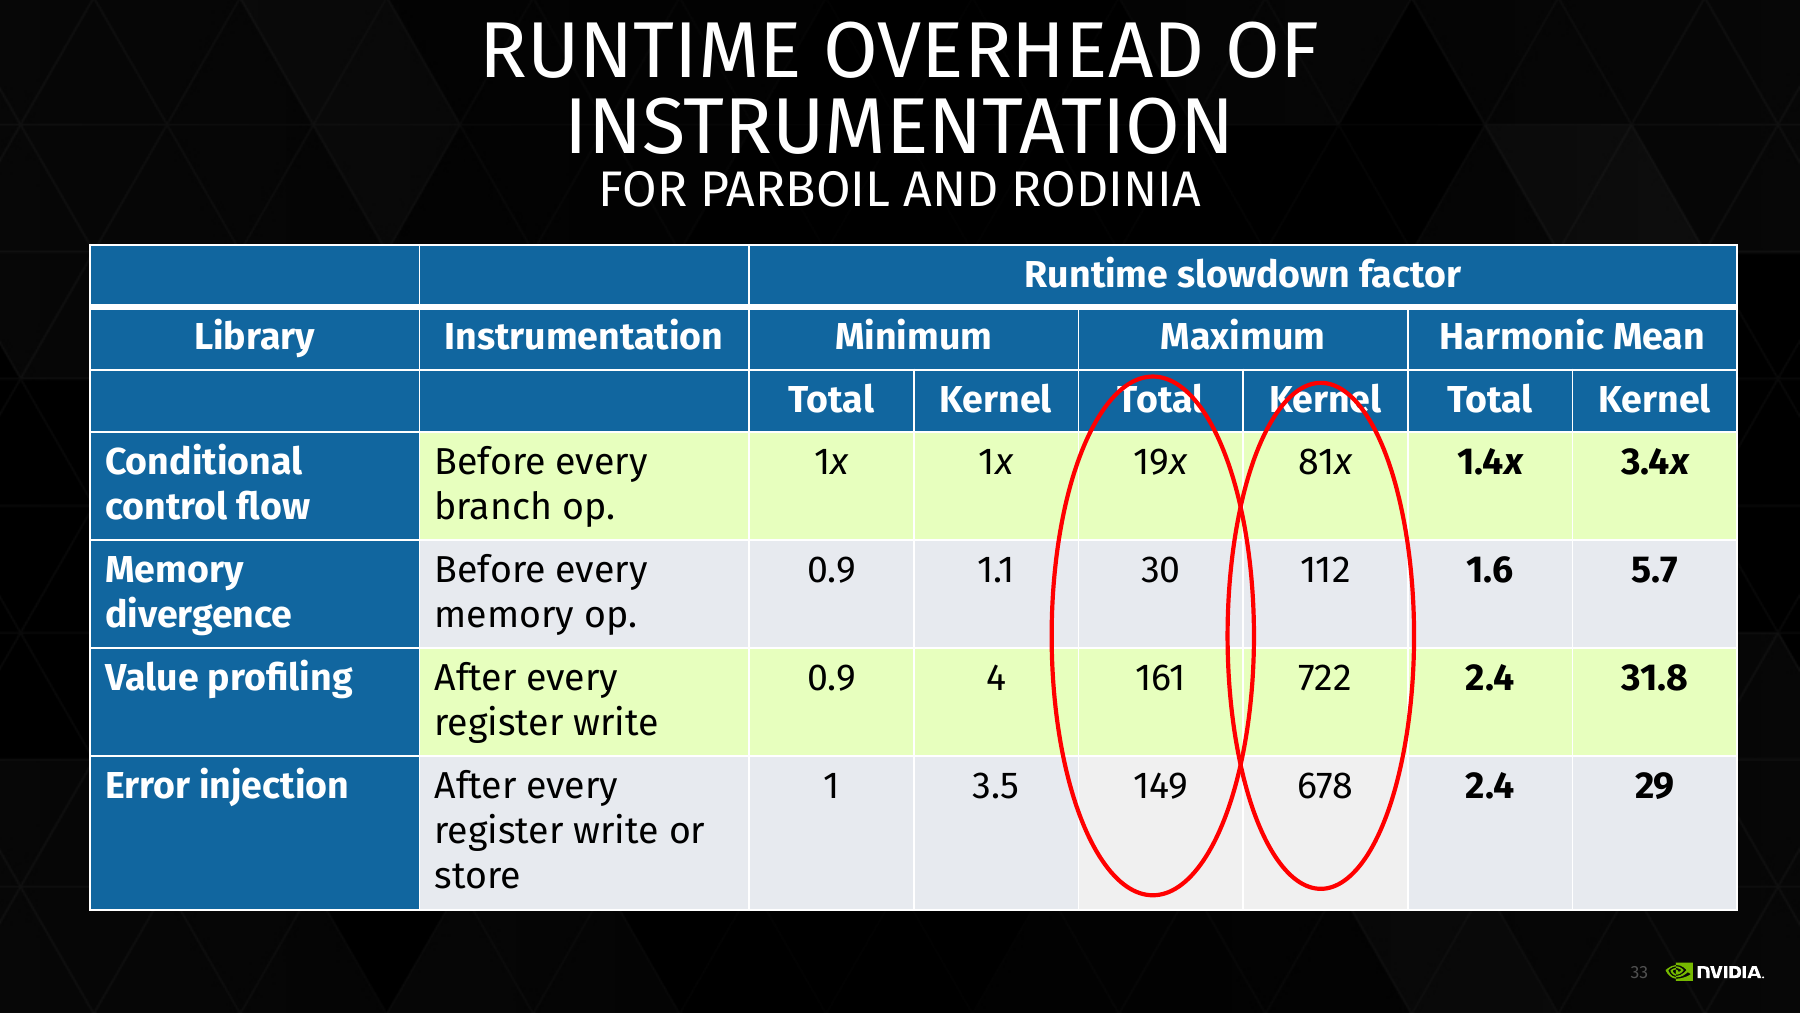

# Runtime overhead of instrumentation for Parboil and Rodinia
|  |  | Runtime slowdown factor |  |  |  |  |  |
| --- | --- | --- | --- | --- | --- | --- | --- |
| Library | Instrumentation | Minimum |  | Maximum |  | Harmonic Mean |  |
|  |  | Total | Kernel | Total | Kernel | Total | Kernel |
| Conditional control flow | Before every branch op. | 1x | 1x | 19x | 81x | 1.4x | 3.4x |
| Memory divergence | Before every memory op. | 0.9 | 1.1 | 30 | 112 | 1.6 | 5.7 |
| Value profiling | After every register write | 0.9 | 4 | 161 | 722 | 2.4 | 31.8 |
| Error injection | After every register write or store | 1 | 3.5 | 149 | 678 | 2.4 | 29 |